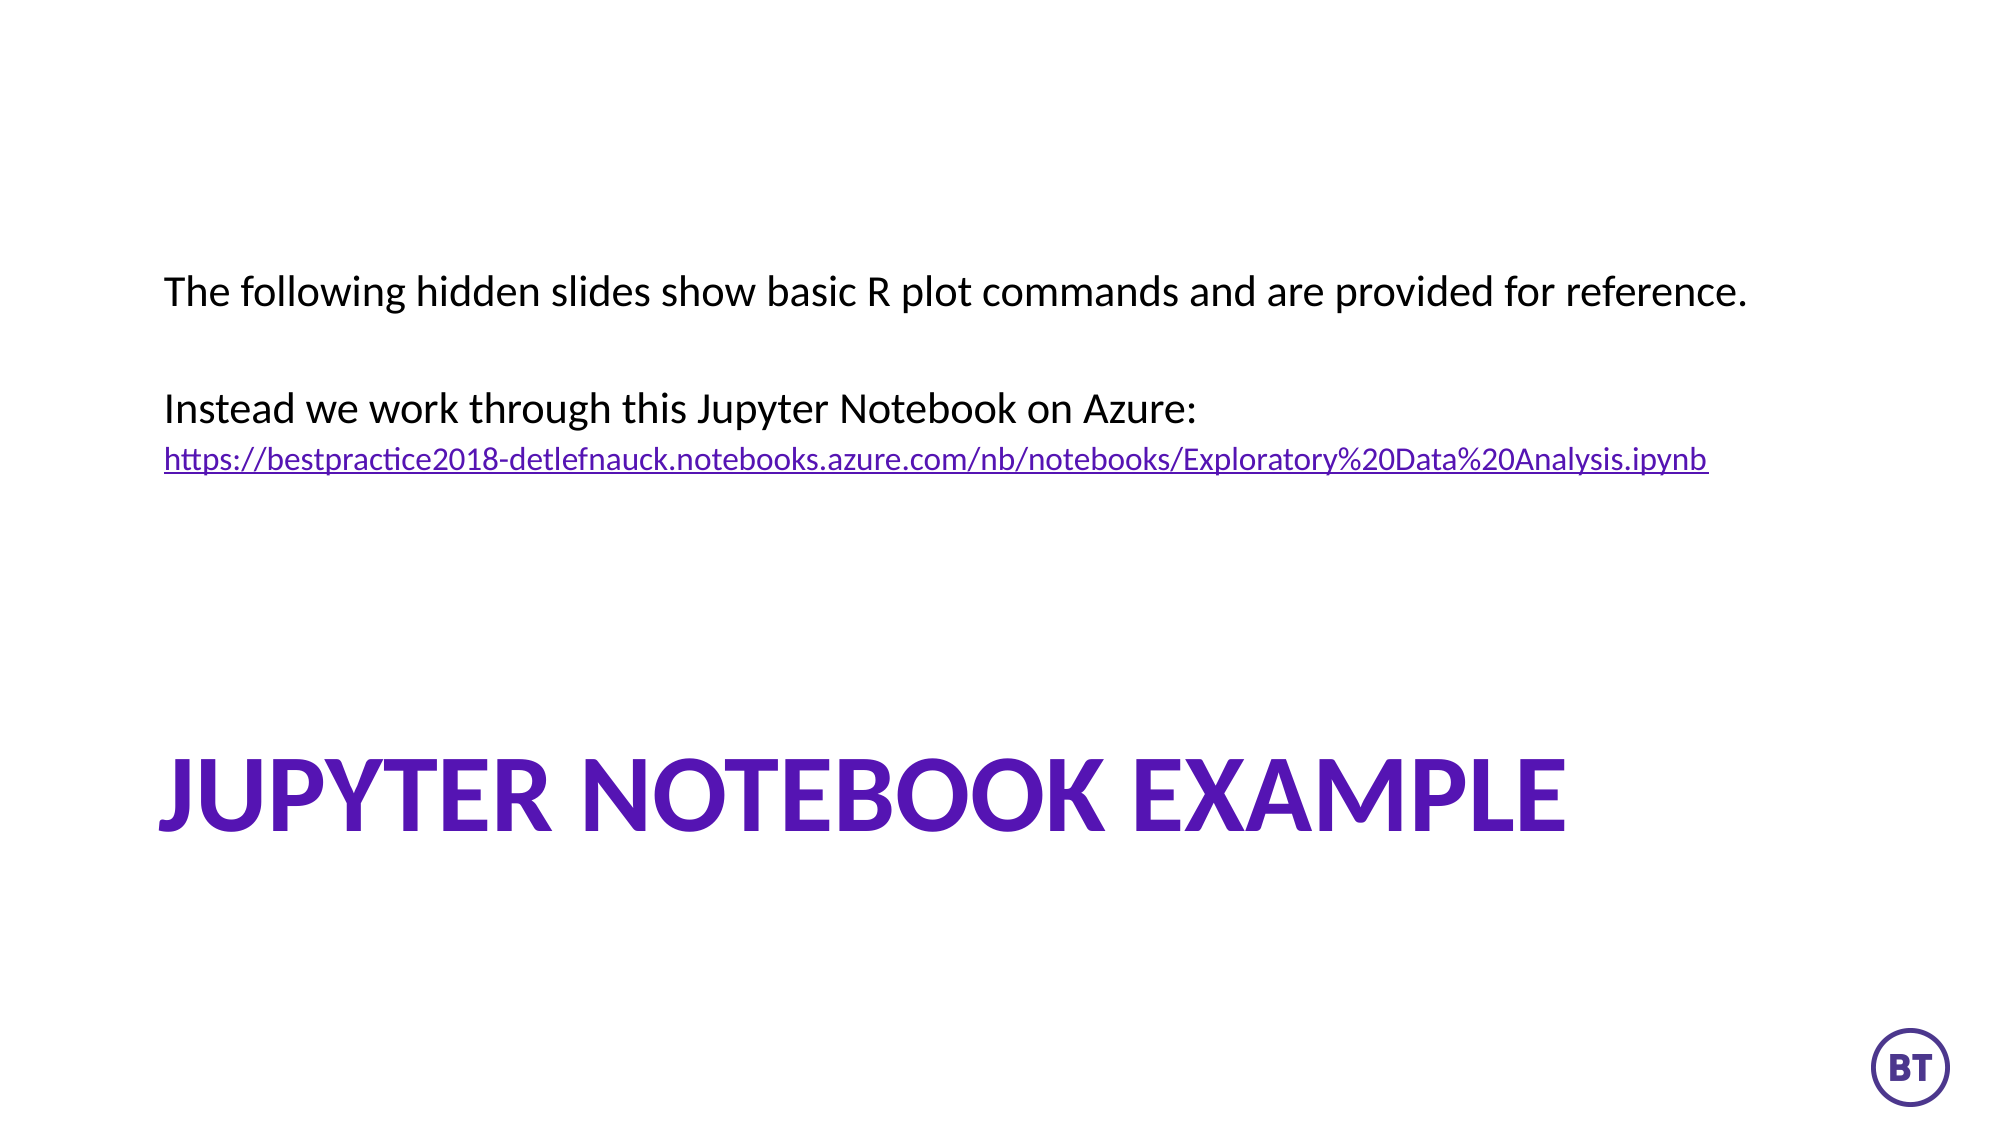

The following hidden slides show basic R plot commands and are provided for reference.
Instead we work through this Jupyter Notebook on Azure:
https://bestpractice2018-detlefnauck.notebooks.azure.com/nb/notebooks/Exploratory%20Data%20Analysis.ipynb
# JupyTER Notebook ExamplE